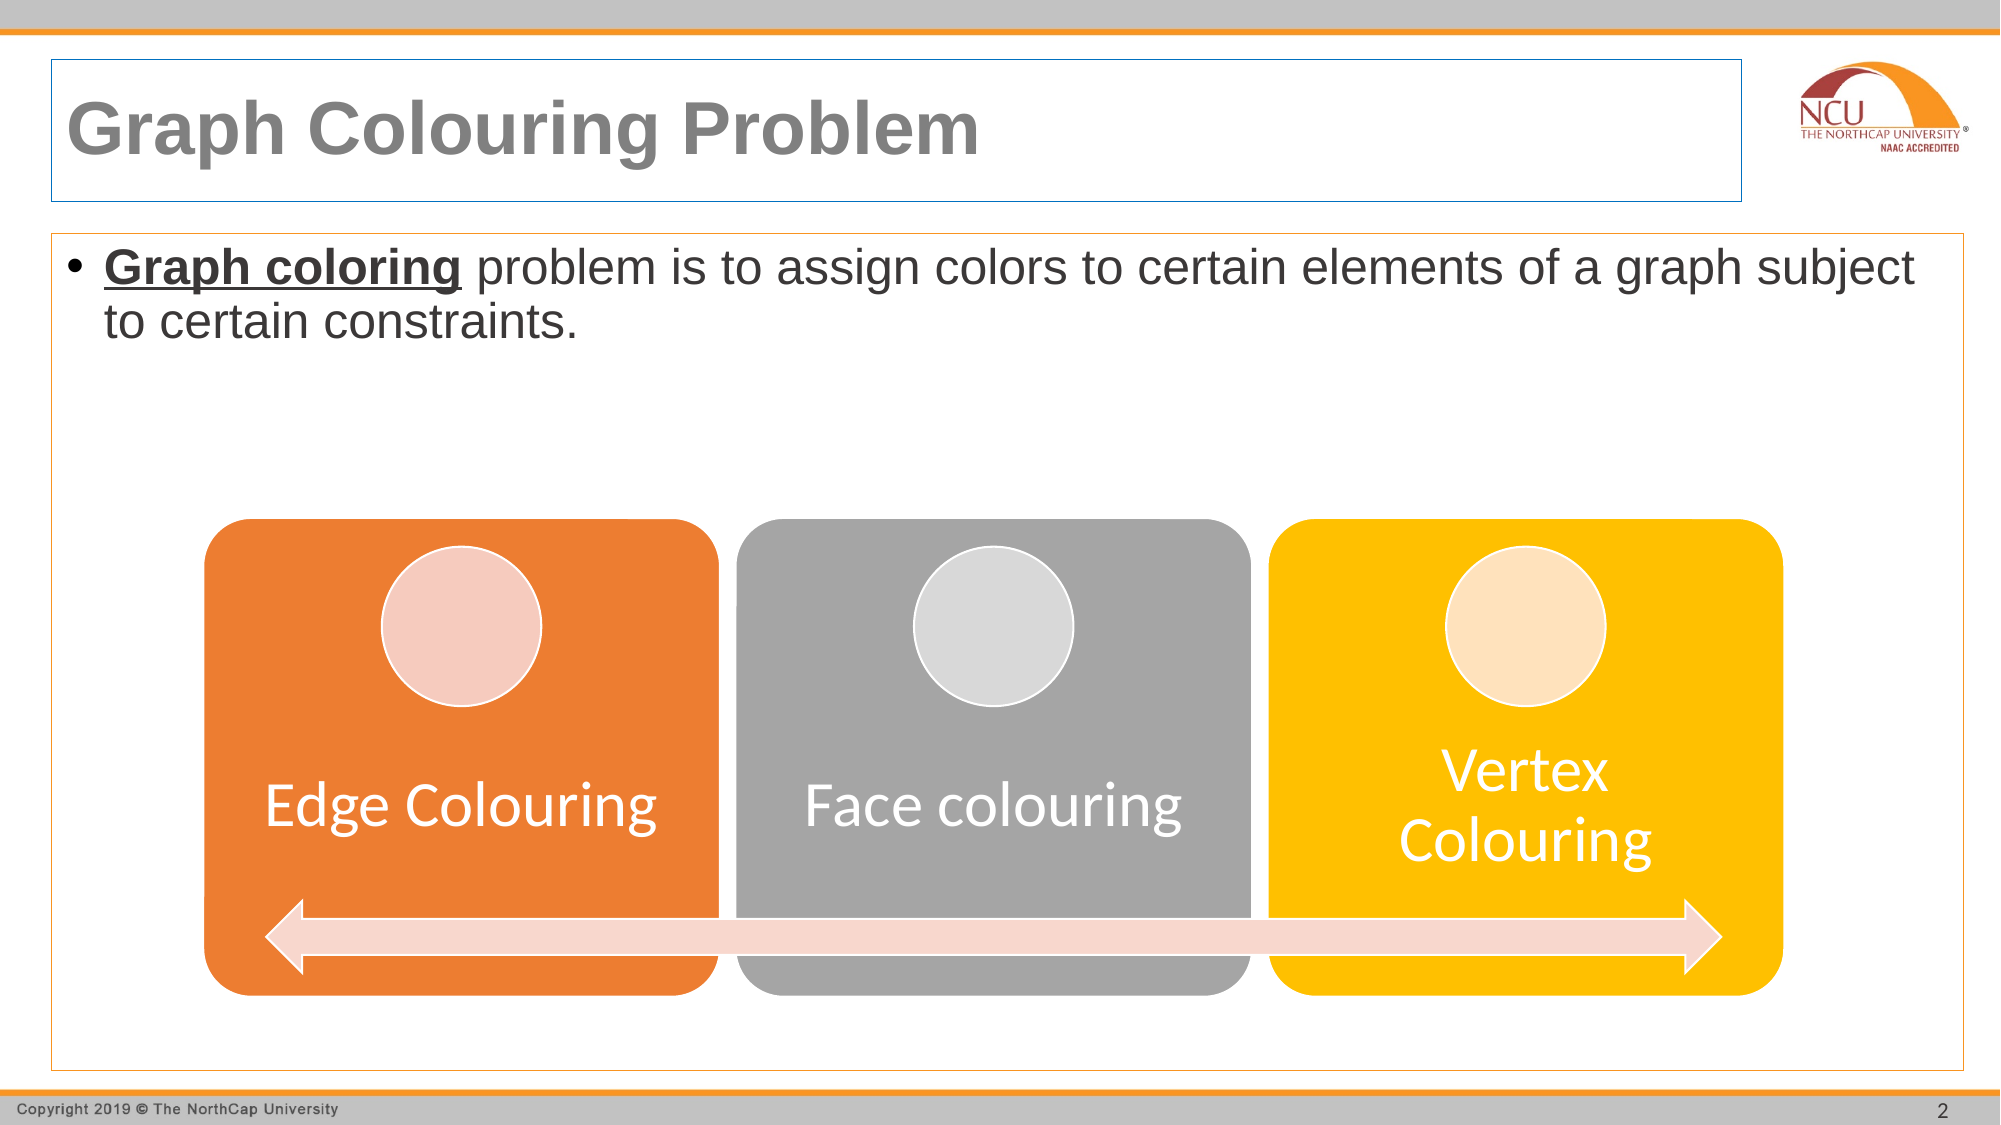

# Graph Colouring Problem
Graph coloring problem is to assign colors to certain elements of a graph subject to certain constraints.
Edge Colouring
Face colouring
Vertex Colouring
2